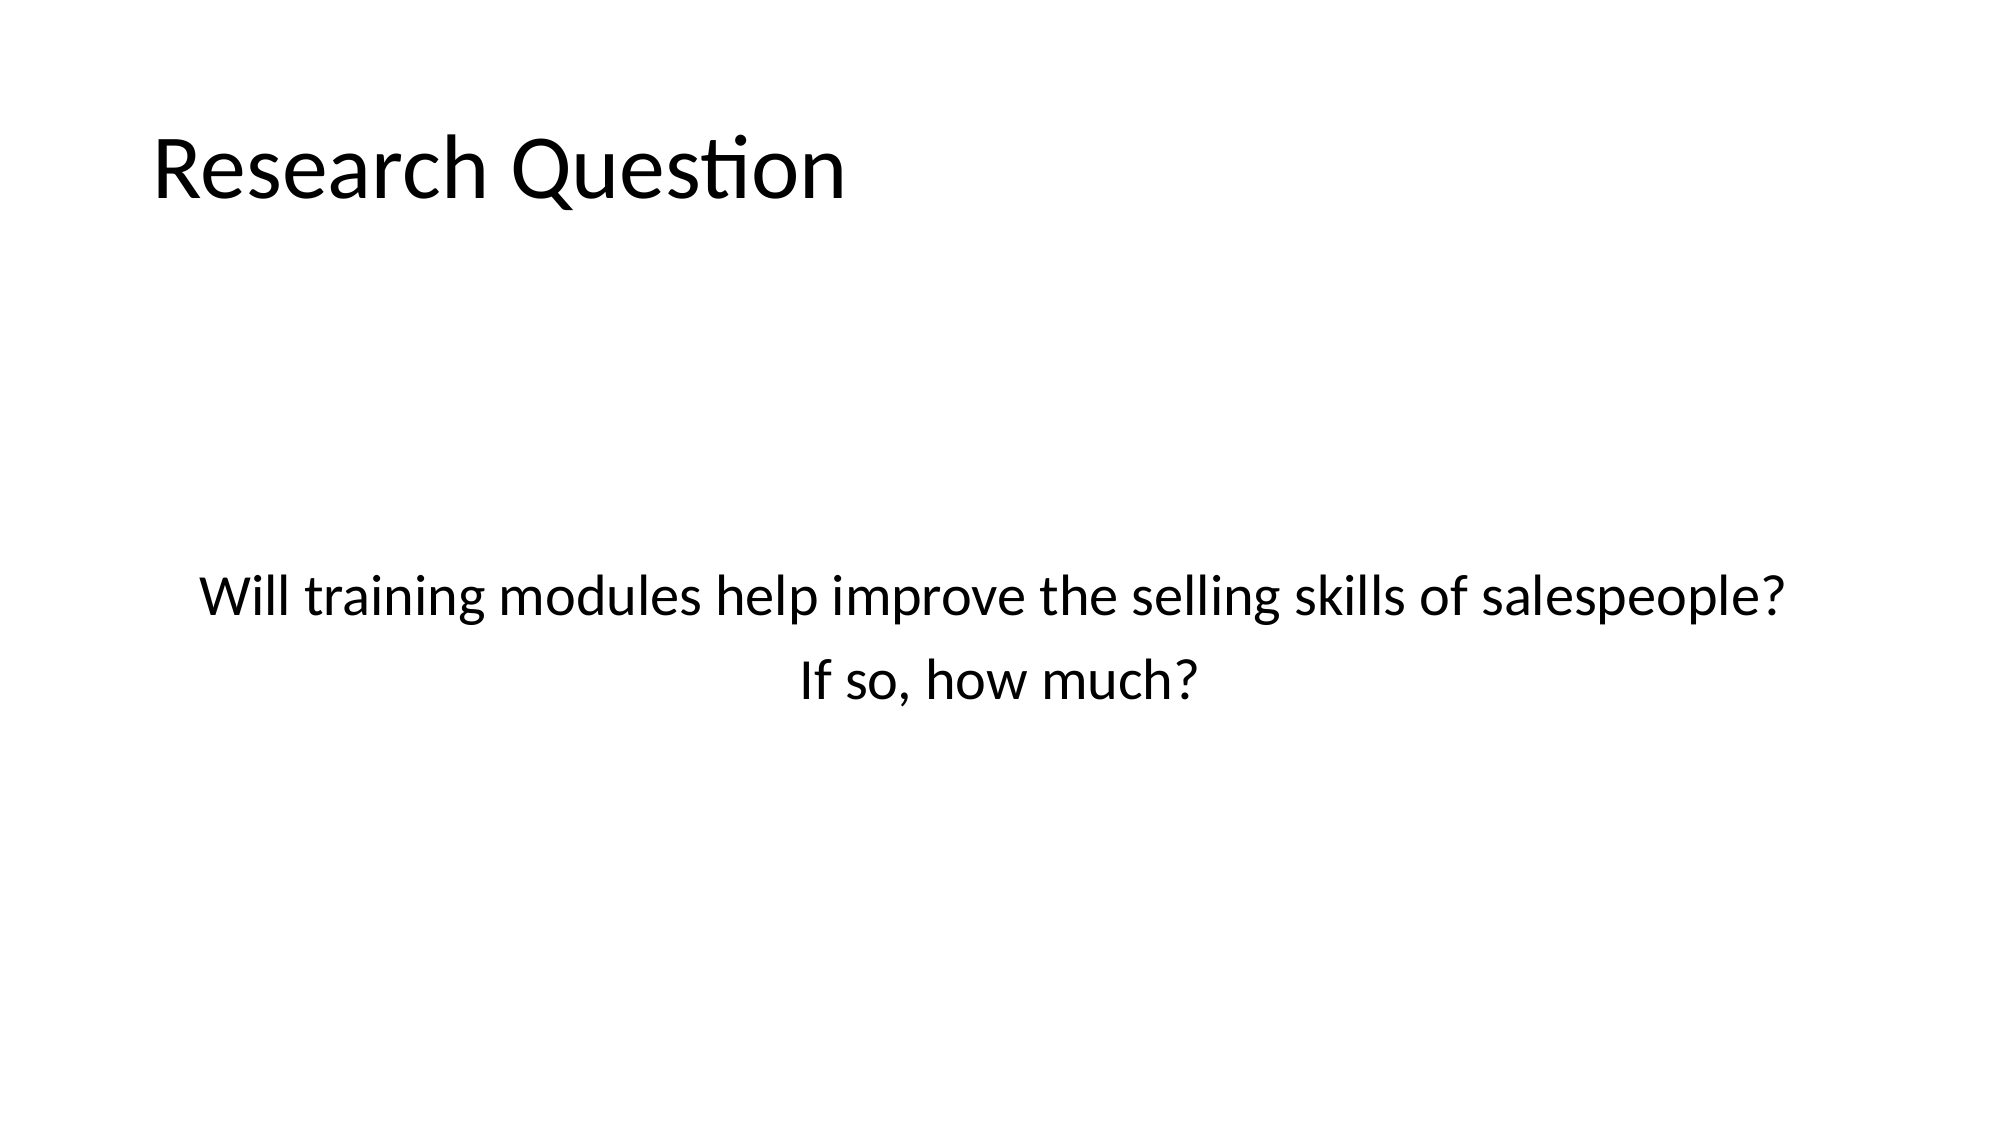

# Research Question

Will training modules help improve the selling skills of salespeople?
If so, how much?